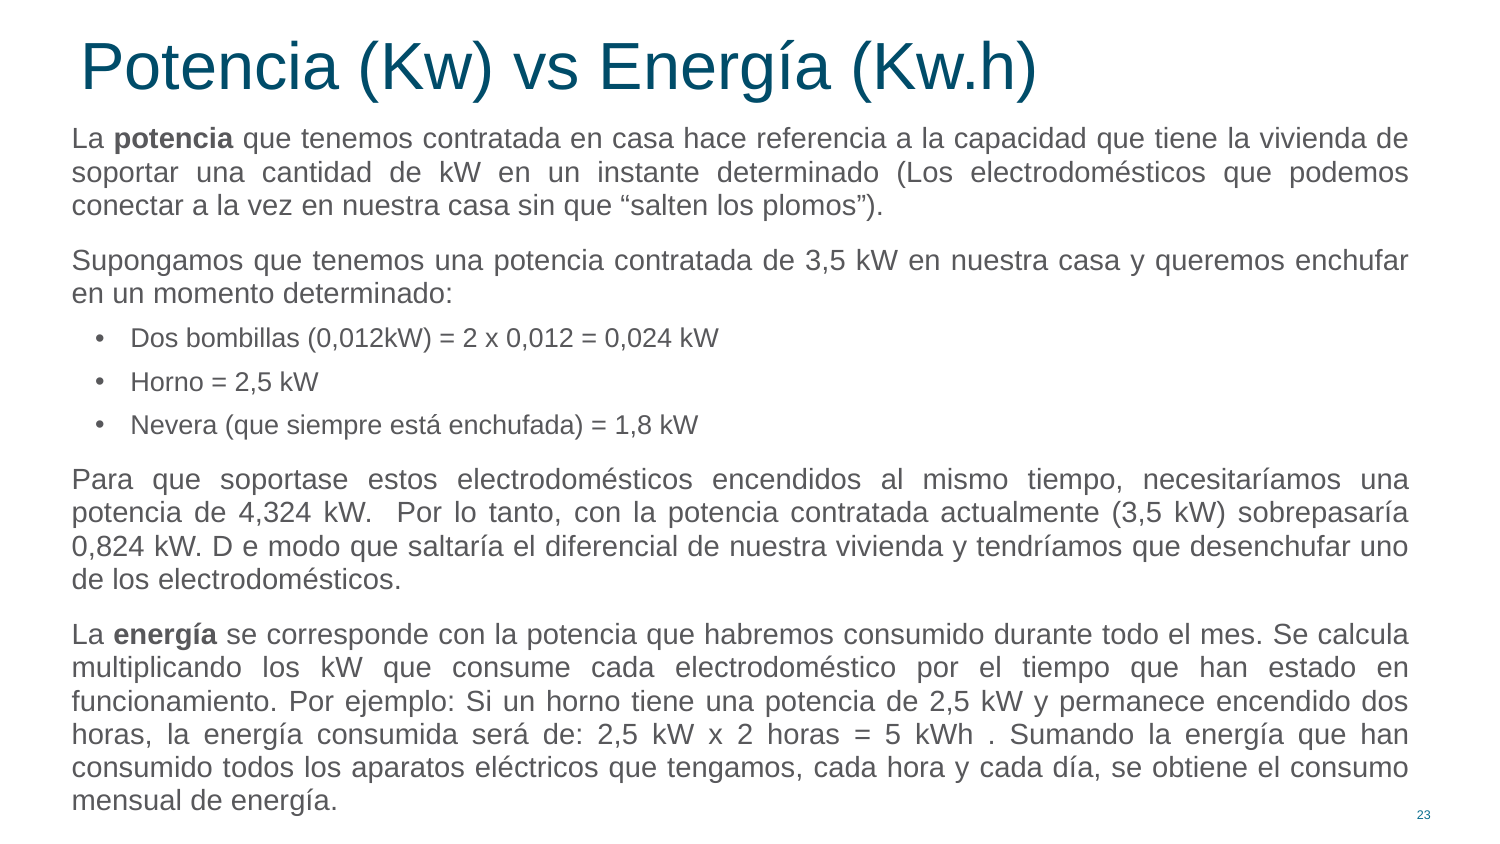

# Potencia (Kw) vs Energía (Kw.h)
La potencia que tenemos contratada en casa hace referencia a la capacidad que tiene la vivienda de soportar una cantidad de kW en un instante determinado (Los electrodomésticos que podemos conectar a la vez en nuestra casa sin que “salten los plomos”).
Supongamos que tenemos una potencia contratada de 3,5 kW en nuestra casa y queremos enchufar en un momento determinado:
Dos bombillas (0,012kW) = 2 x 0,012 = 0,024 kW
Horno = 2,5 kW
Nevera (que siempre está enchufada) = 1,8 kW
Para que soportase estos electrodomésticos encendidos al mismo tiempo, necesitaríamos una potencia de 4,324 kW.  Por lo tanto, con la potencia contratada actualmente (3,5 kW) sobrepasaría 0,824 kW. D e modo que saltaría el diferencial de nuestra vivienda y tendríamos que desenchufar uno de los electrodomésticos.
La energía se corresponde con la potencia que habremos consumido durante todo el mes. Se calcula multiplicando los kW que consume cada electrodoméstico por el tiempo que han estado en funcionamiento. Por ejemplo: Si un horno tiene una potencia de 2,5 kW y permanece encendido dos horas, la energía consumida será de: 2,5 kW x 2 horas = 5 kWh . Sumando la energía que han consumido todos los aparatos eléctricos que tengamos, cada hora y cada día, se obtiene el consumo mensual de energía.